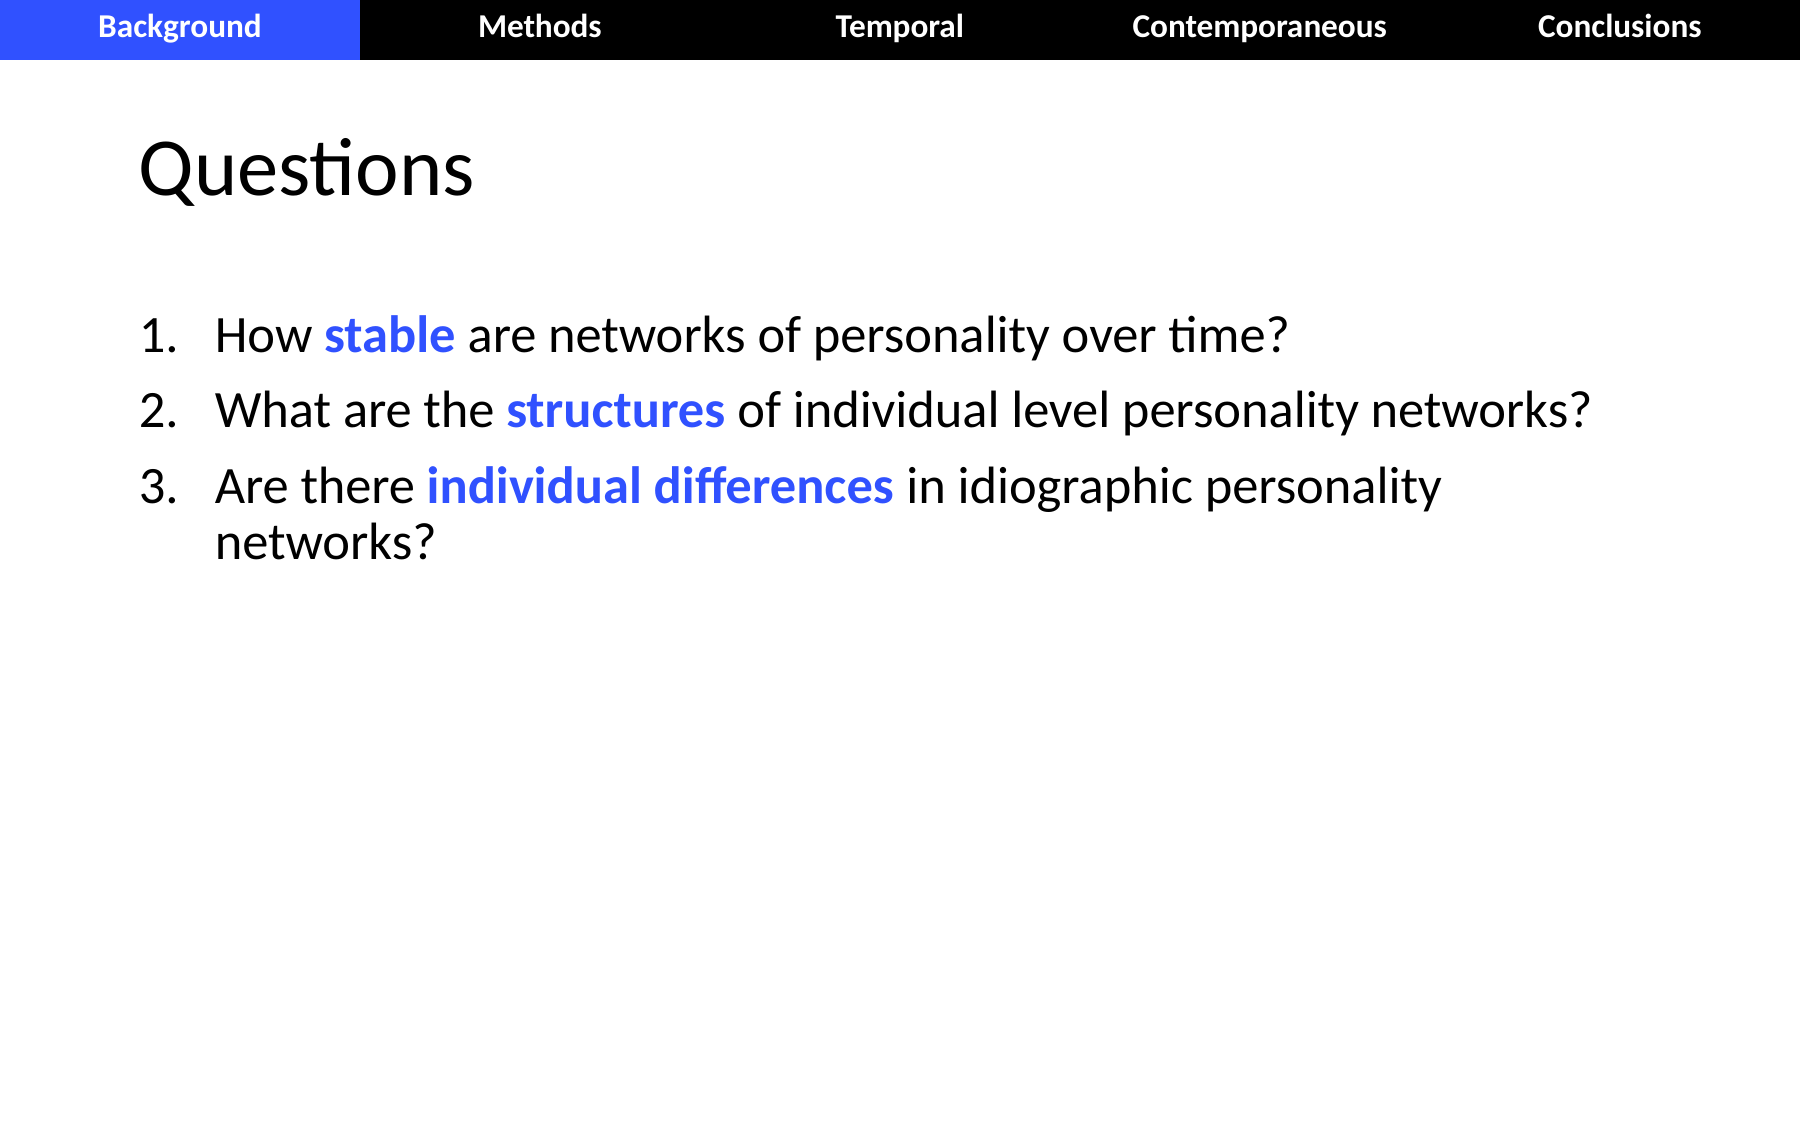

| Background | Methods | Temporal | Contemporaneous | Conclusions |
| --- | --- | --- | --- | --- |
# Questions
How stable are networks of personality over time?
What are the structures of individual level personality networks?
Are there individual differences in idiographic personality networks?